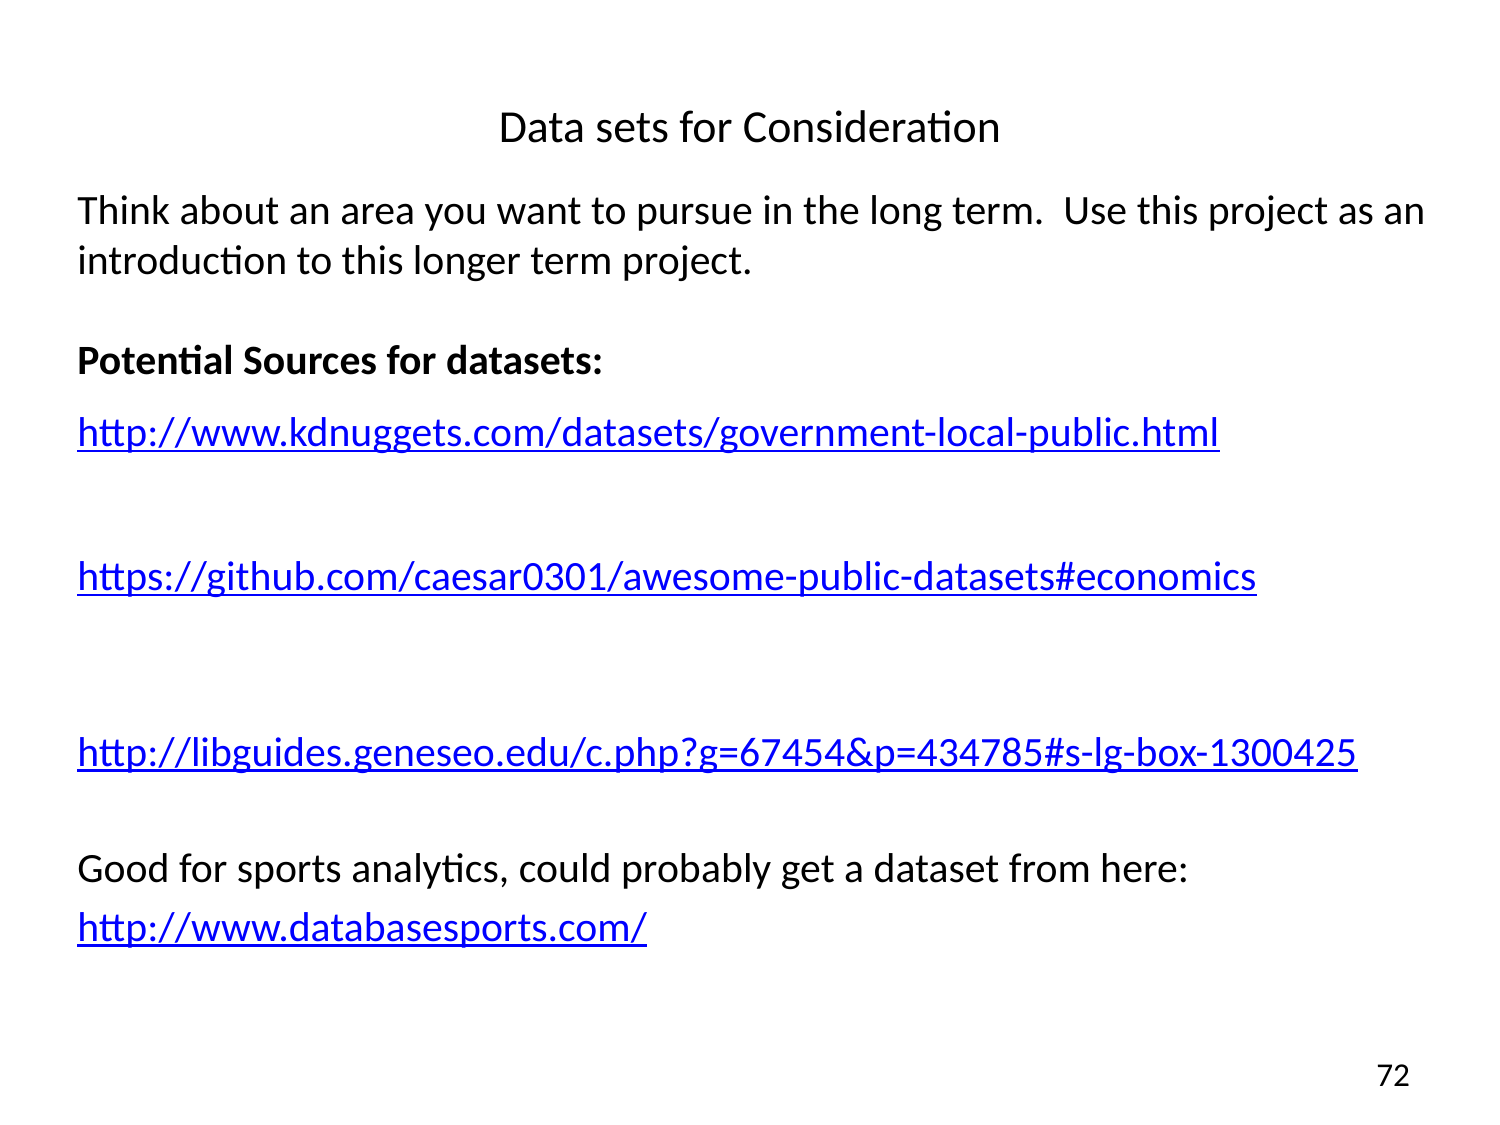

# Data sets for Consideration
Think about an area you want to pursue in the long term.  Use this project as an introduction to this longer term project.

Potential Sources for datasets:

http://www.kdnuggets.com/datasets/government-local-public.html

https://github.com/caesar0301/awesome-public-datasets#economics

http://libguides.geneseo.edu/c.php?g=67454&p=434785#s-lg-box-1300425

Good for sports analytics, could probably get a dataset from here:
http://www.databasesports.com/

72